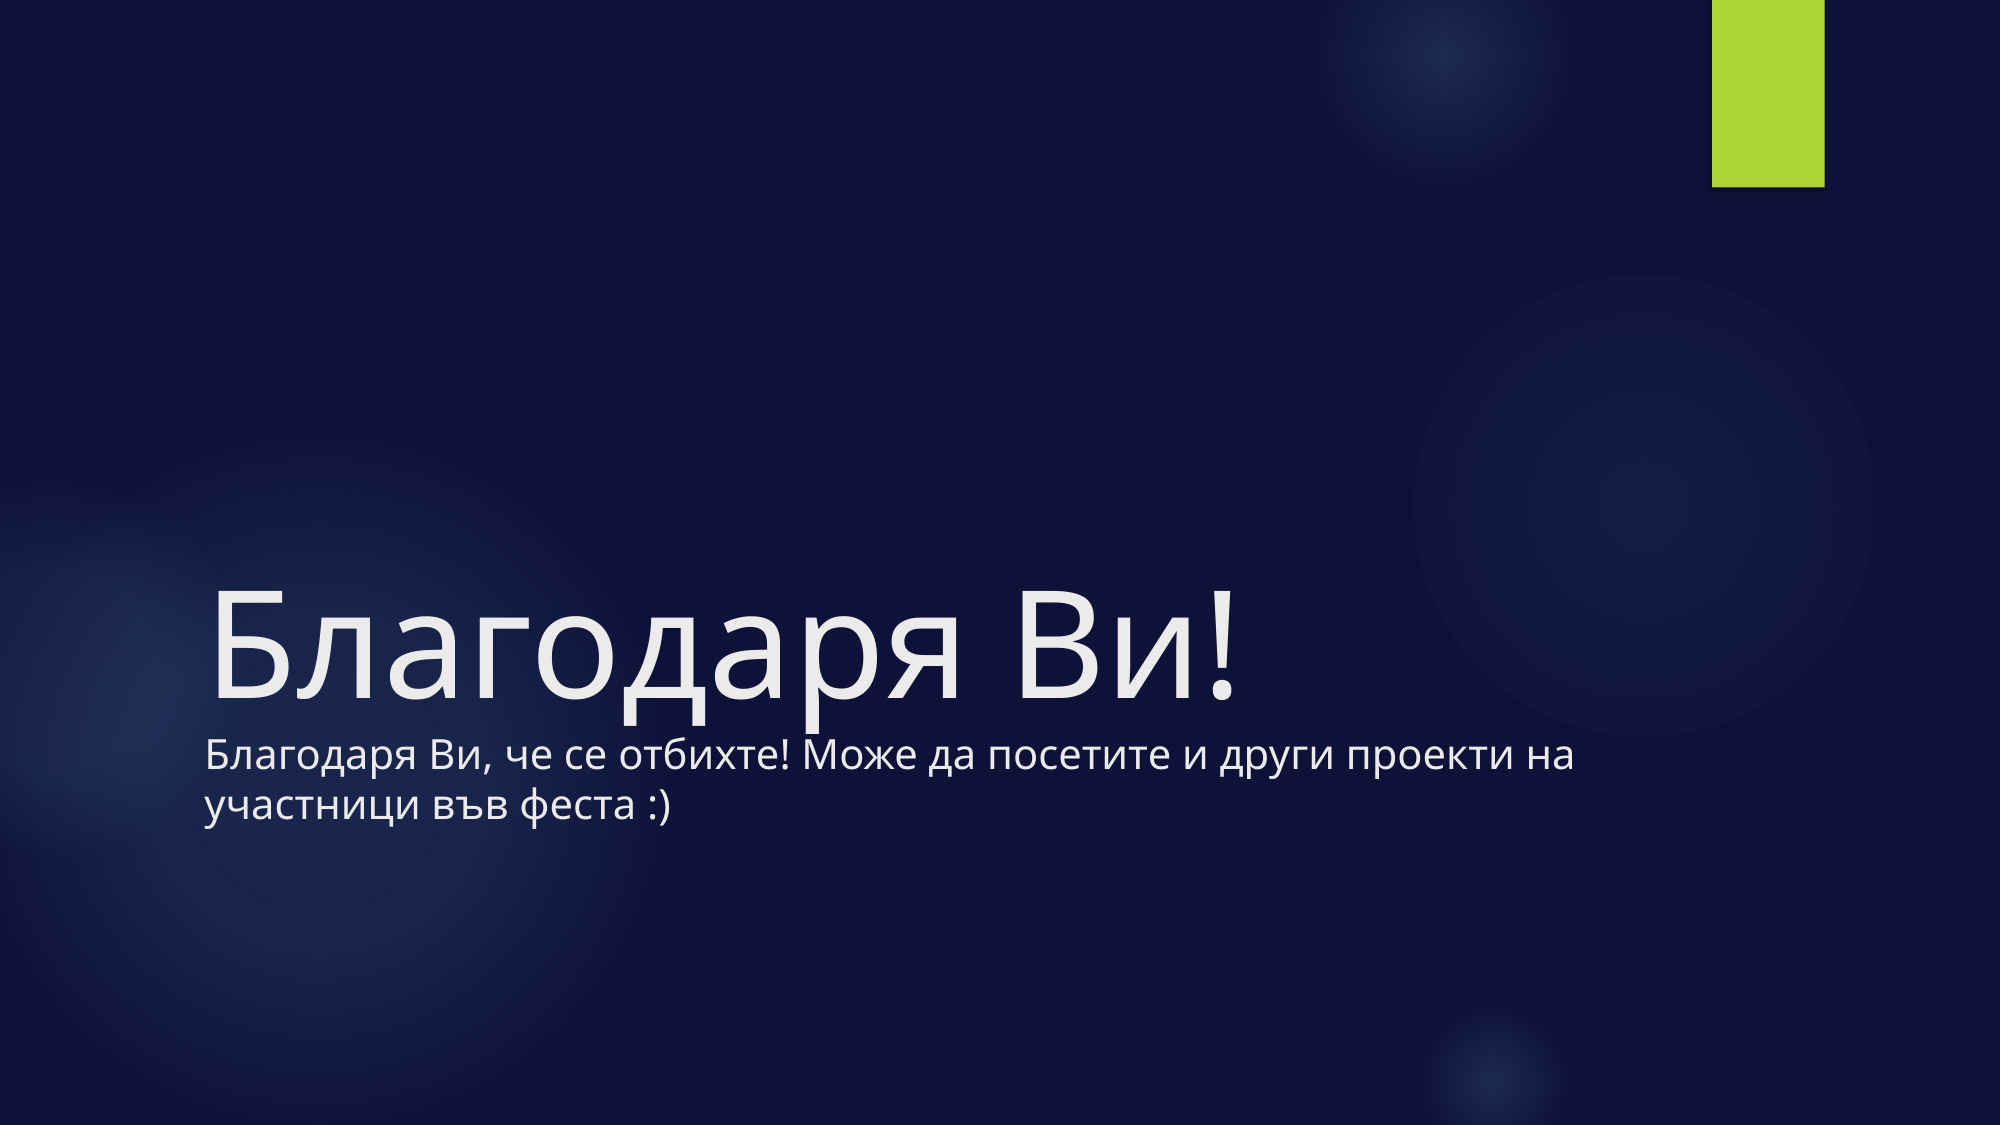

# Благодаря Ви! Благодаря Ви, че се отбихте! Може да посетите и други проекти на участници във феста :)